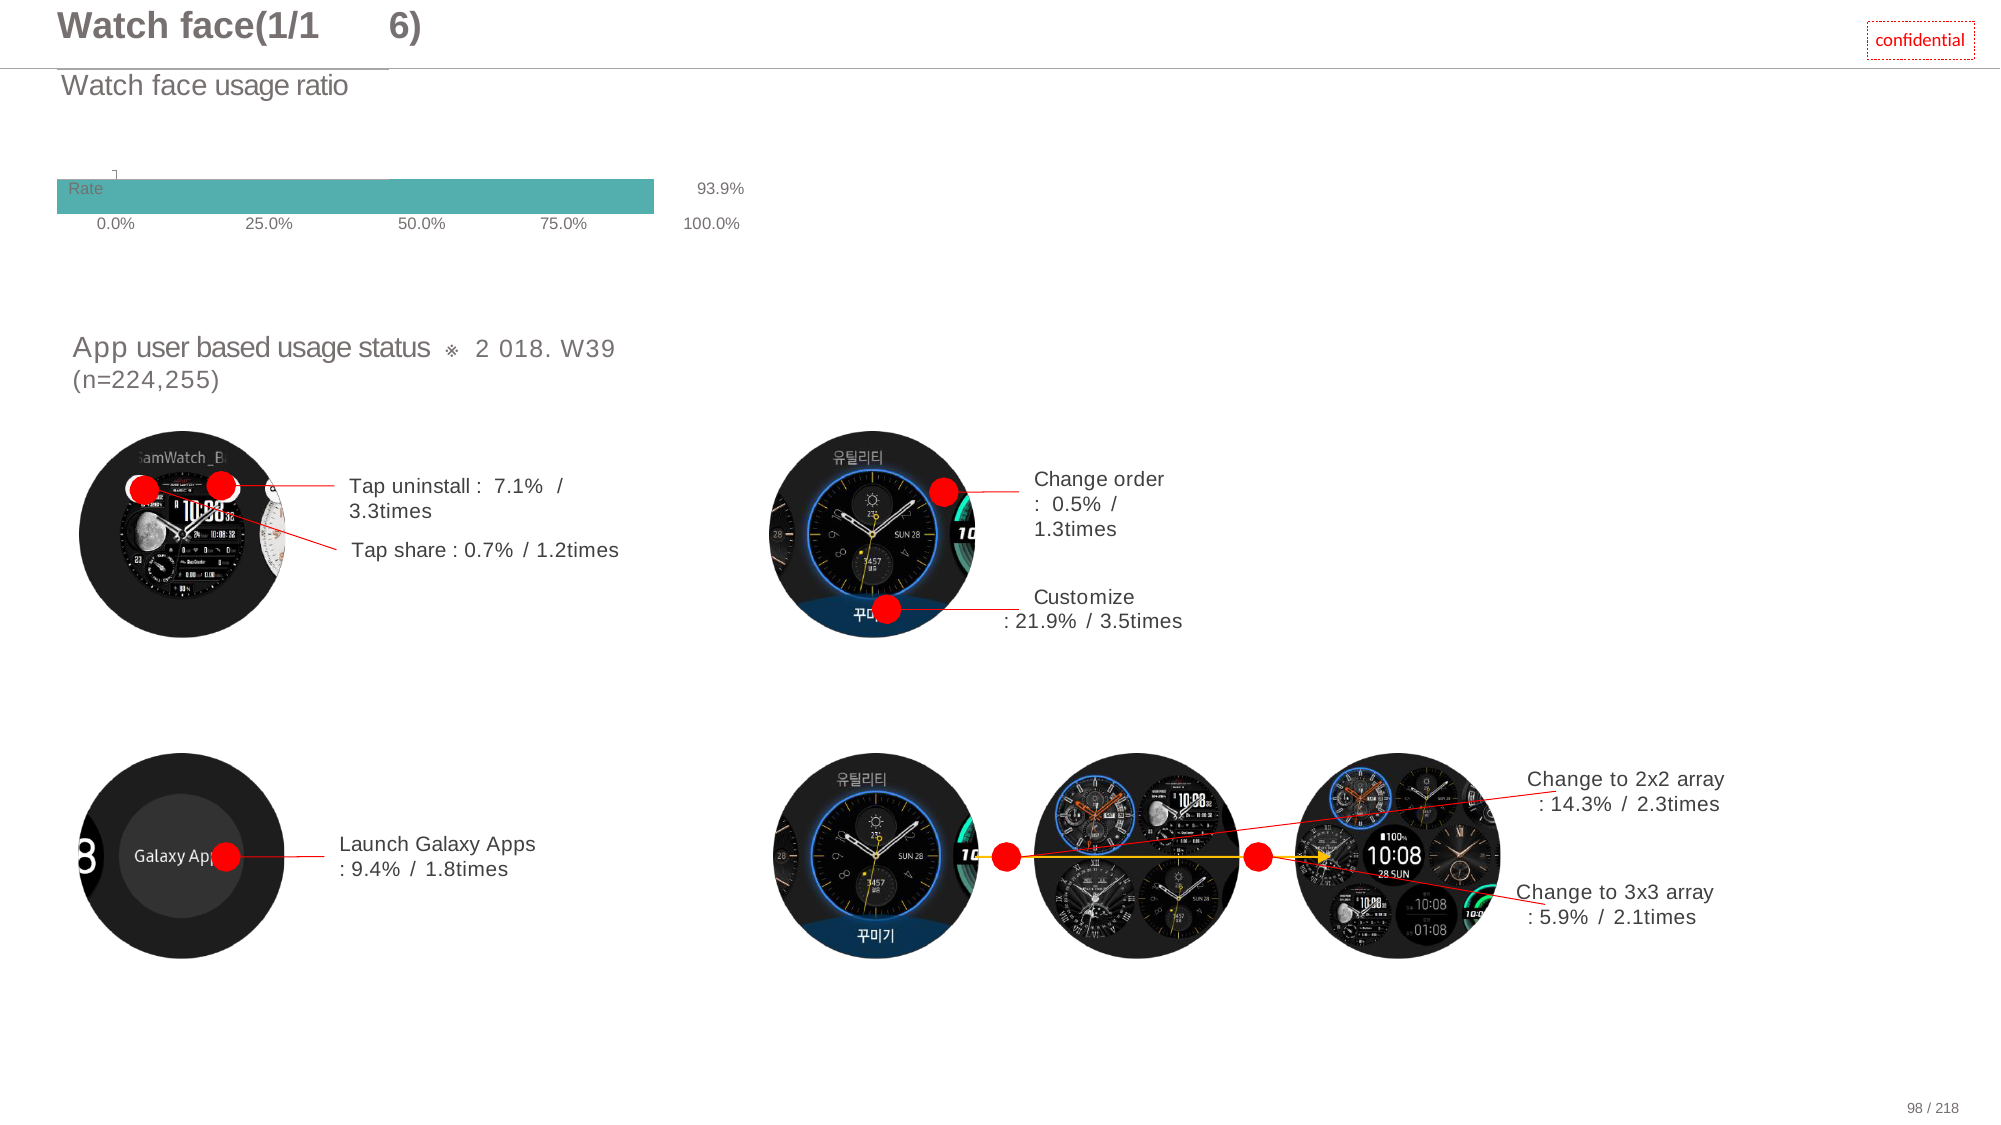

| Watch face(1/1 | 6) |  |  |
| --- | --- | --- | --- |
| Watch face usage ratio |  |  |  |
| Rate |  |  | 93.9% |
| 0.0% 25.0% | 50.0% | 75.0% | 100.0% |
confidential

App user based usage status ※2018. W39 (n=224,255)

Change order
:  0.5% / 1.3times

Tap uninstall :  7.1% / 3.3times

Tap share : 0.7% / 1.2times

Customize
: 21.9% / 3.5times

Change to 2x2 array
: 14.3% / 2.3times

Launch Galaxy Apps
: 9.4% / 1.8times
Change to 3x3 array
: 5.9% / 2.1times

98 / 218